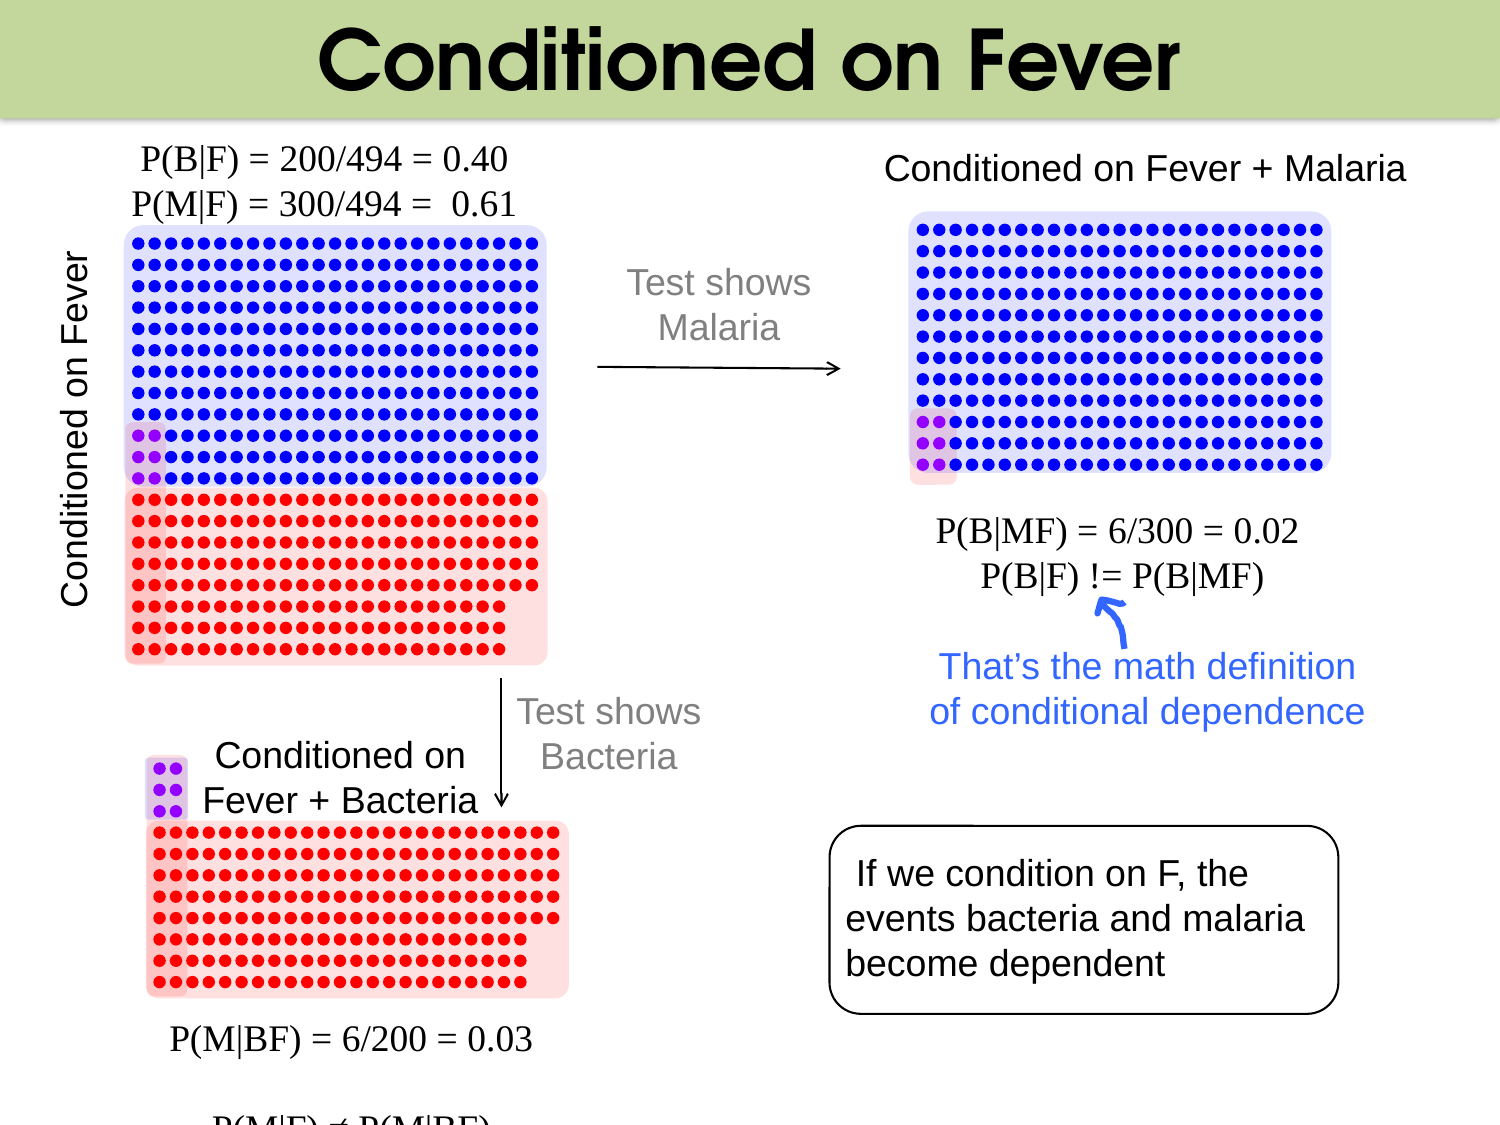

Conditioned on Fever
P(B|F) = 200/494 = 0.40
P(M|F) = 300/494 =  0.61
Conditioned on Fever + Malaria

Test shows Malaria
Conditioned on Fever
P(B|MF) = 6/300 = 0.02
P(B|F) != P(B|MF)

That’s the math definition of conditional dependence
Test shows Bacteria
Conditioned on Fever + Bacteria

 If we condition on F, the events bacteria and malaria become dependent
P(M|BF) = 6/200 = 0.03
P(M|F) ≠ P(M|BF)